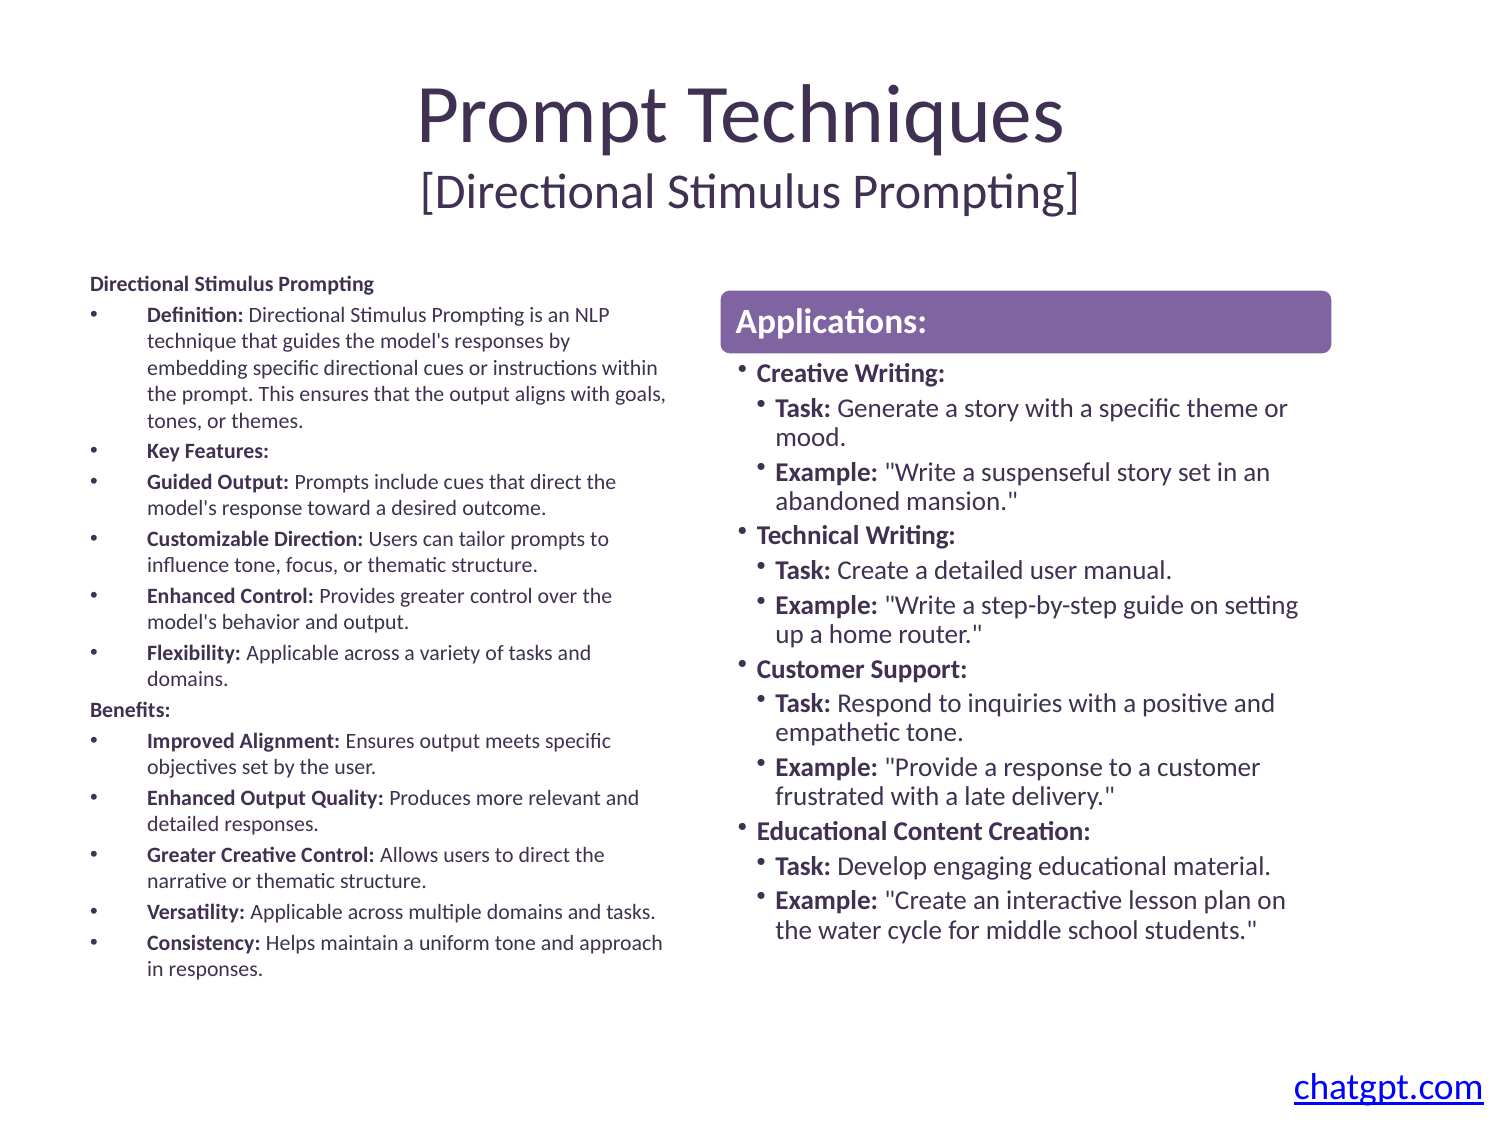

# Prompt Techniques [Directional Stimulus Prompting]
Applications:
Creative Writing:
Task: Generate a story with a specific theme or mood.
Example: "Write a suspenseful story set in an abandoned mansion."
Technical Writing:
Task: Create a detailed user manual.
Example: "Write a step-by-step guide on setting up a home router."
Customer Support:
Task: Respond to inquiries with a positive and empathetic tone.
Example: "Provide a response to a customer frustrated with a late delivery."
Educational Content Creation:
Task: Develop engaging educational material.
Example: "Create an interactive lesson plan on the water cycle for middle school students."
Directional Stimulus Prompting
Definition: Directional Stimulus Prompting is an NLP technique that guides the model's responses by embedding specific directional cues or instructions within the prompt. This ensures that the output aligns with goals, tones, or themes.
Key Features:
Guided Output: Prompts include cues that direct the model's response toward a desired outcome.
Customizable Direction: Users can tailor prompts to influence tone, focus, or thematic structure.
Enhanced Control: Provides greater control over the model's behavior and output.
Flexibility: Applicable across a variety of tasks and domains.
Benefits:
Improved Alignment: Ensures output meets specific objectives set by the user.
Enhanced Output Quality: Produces more relevant and detailed responses.
Greater Creative Control: Allows users to direct the narrative or thematic structure.
Versatility: Applicable across multiple domains and tasks.
Consistency: Helps maintain a uniform tone and approach in responses.
chatgpt.com